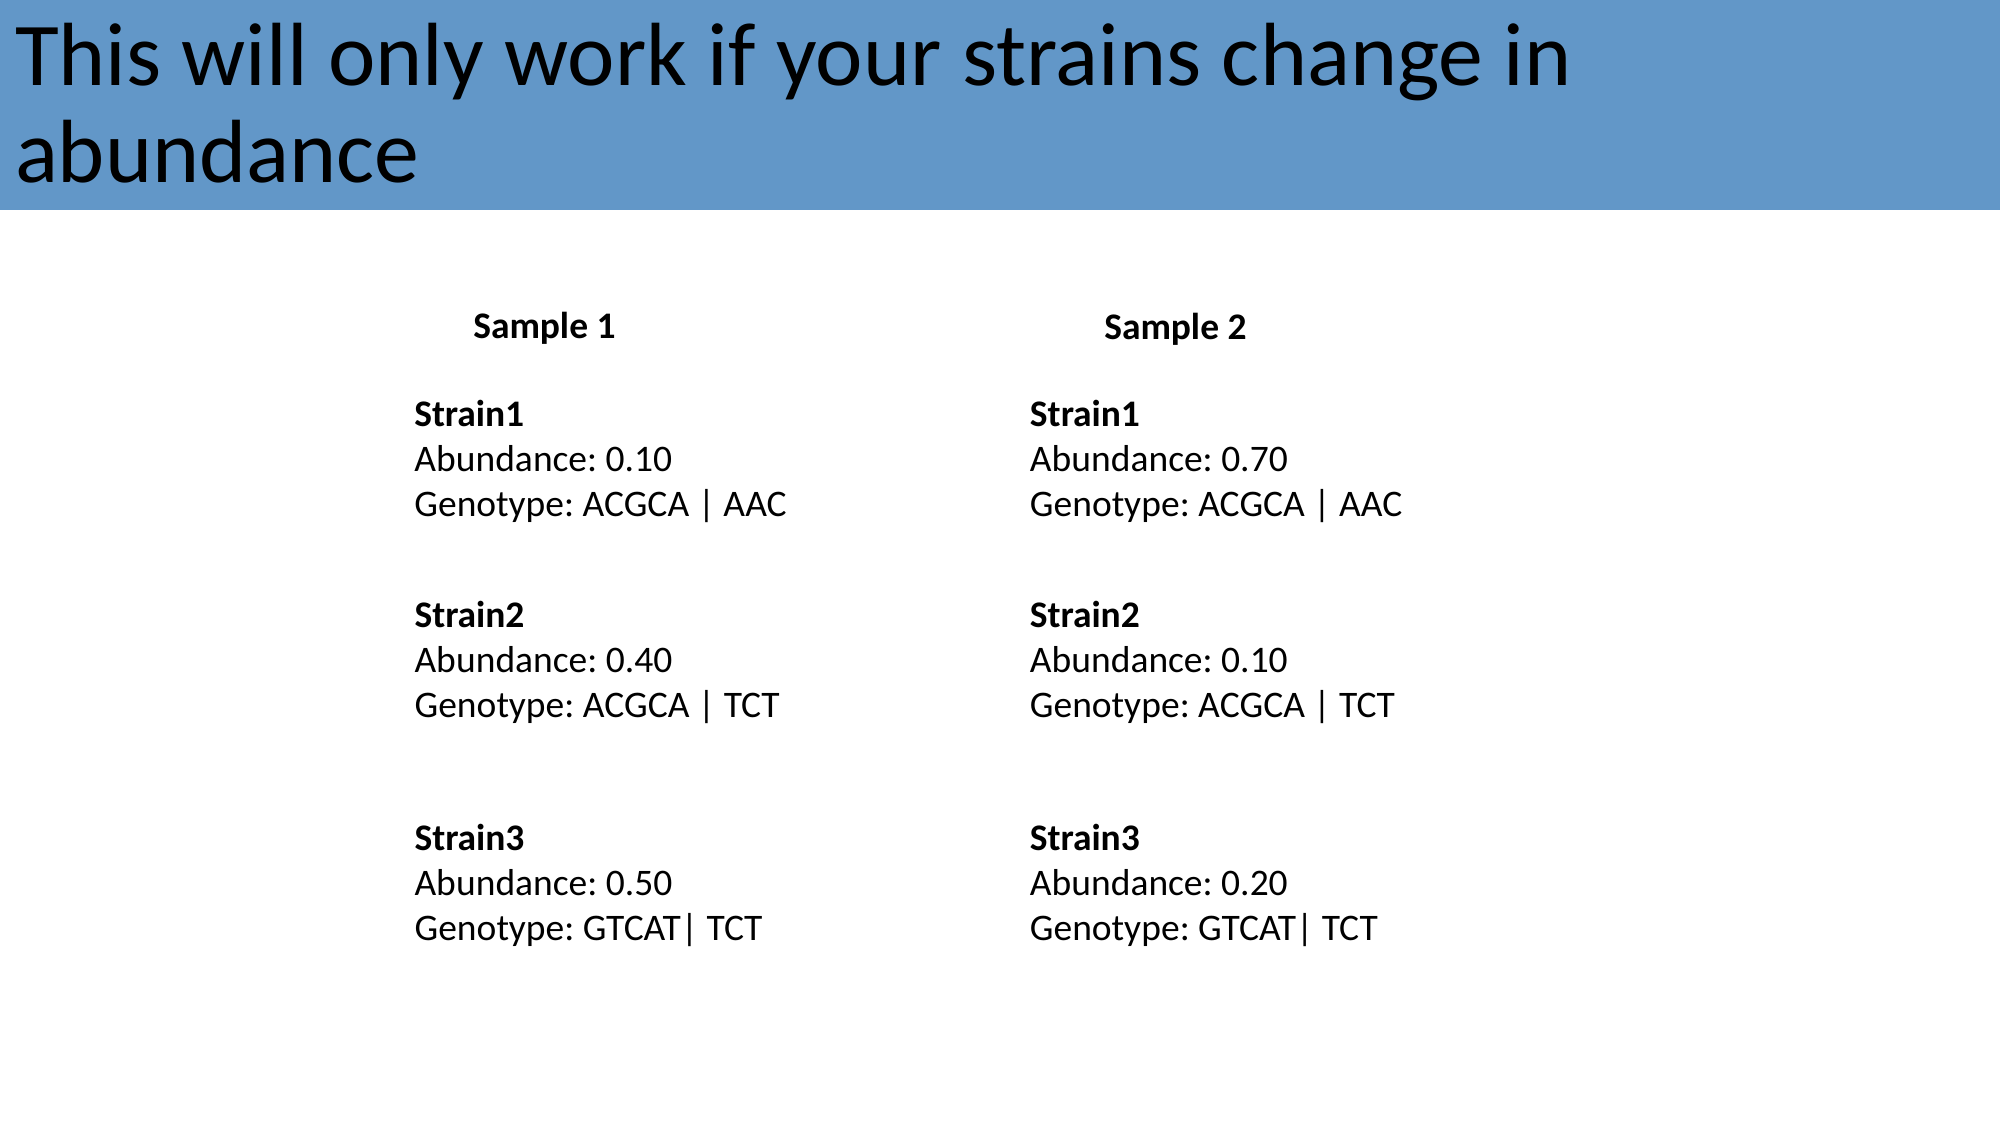

# This will only work if your strains change in abundance
Sample 1
Sample 2
Strain1
Abundance: 0.10
Genotype: ACGCA | AAC
Strain1
Abundance: 0.70
Genotype: ACGCA | AAC
Strain2
Abundance: 0.40
Genotype: ACGCA | TCT
Strain2
Abundance: 0.10
Genotype: ACGCA | TCT
Strain3
Abundance: 0.50
Genotype: GTCAT| TCT
Strain3
Abundance: 0.20
Genotype: GTCAT| TCT